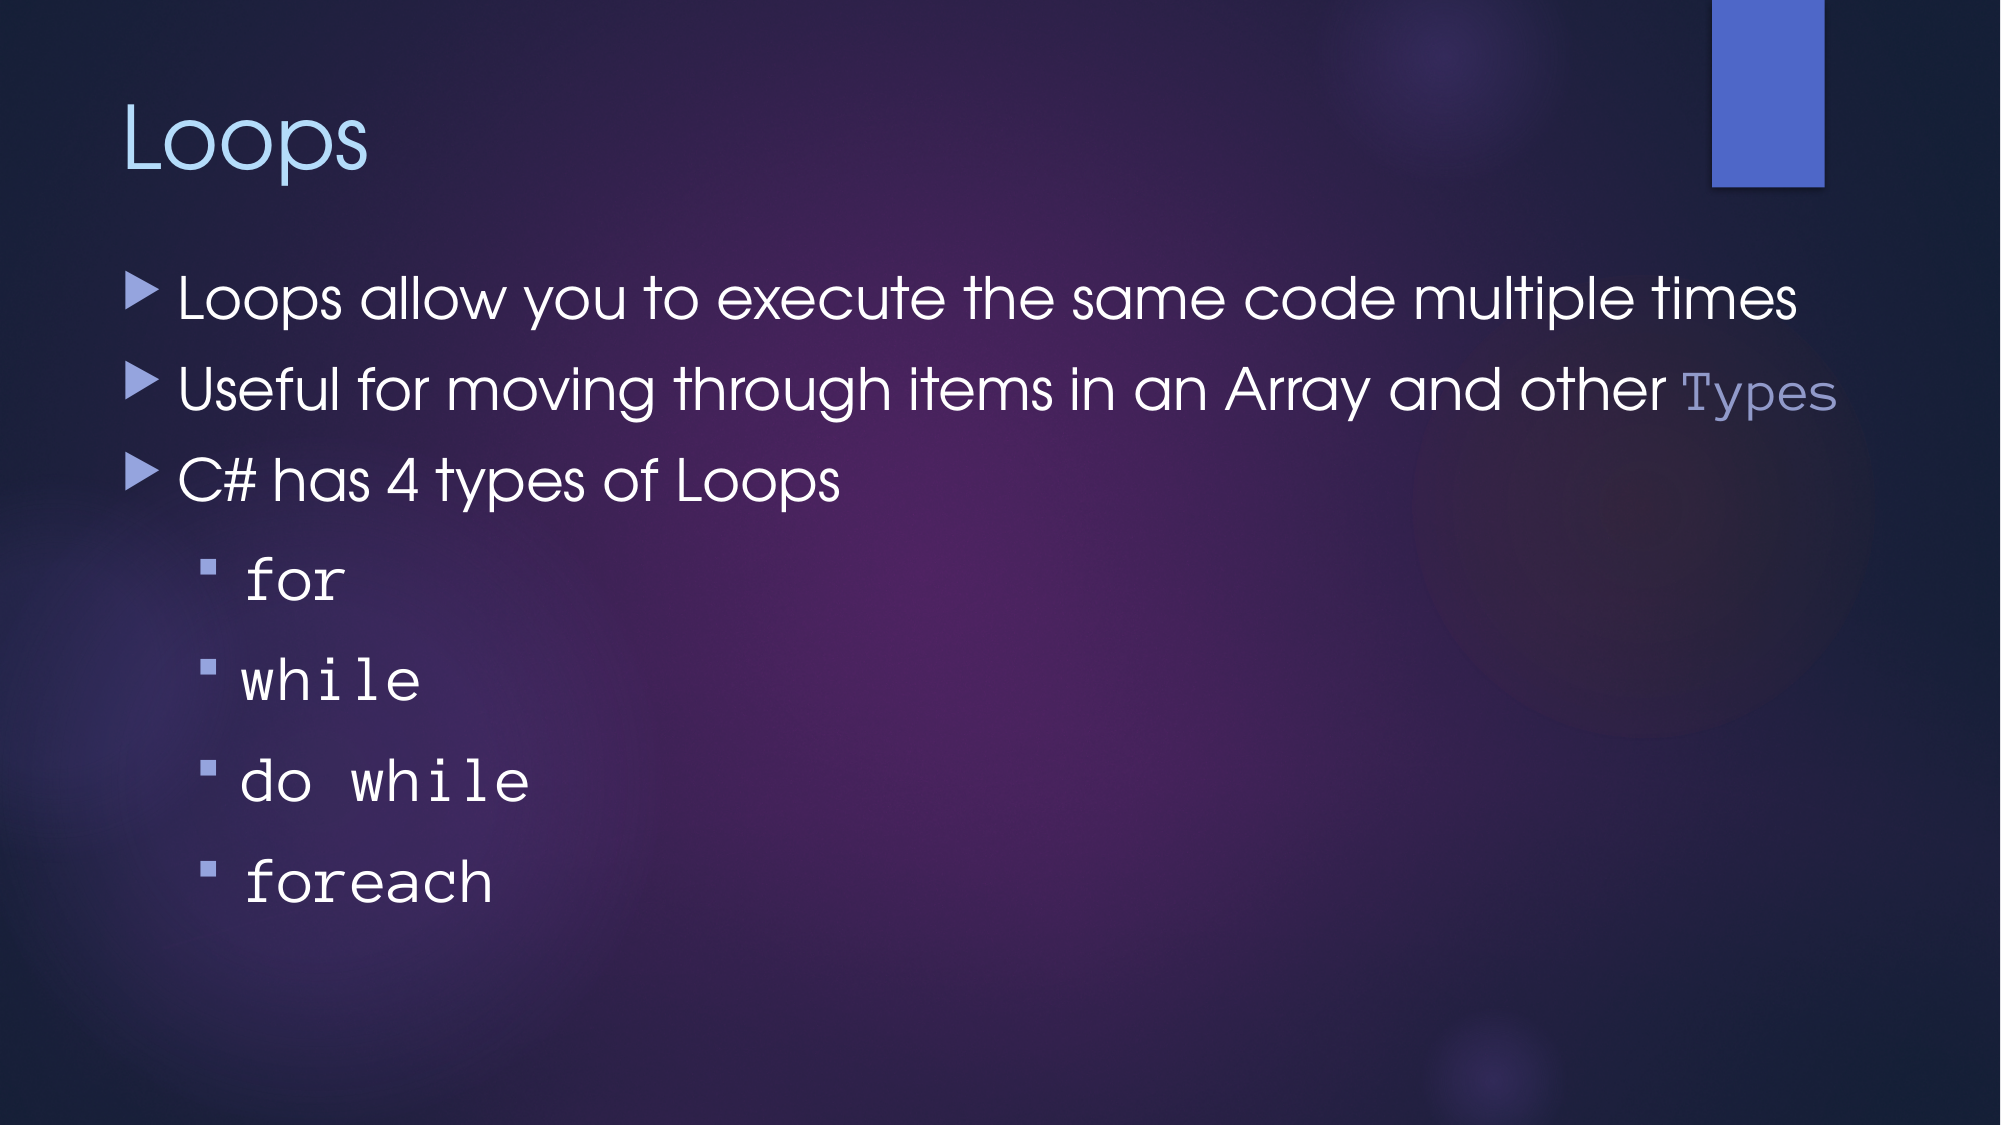

# Loops
Loops allow you to execute the same code multiple times
Useful for moving through items in an Array and other Types
C# has 4 types of Loops
for
while
do while
foreach